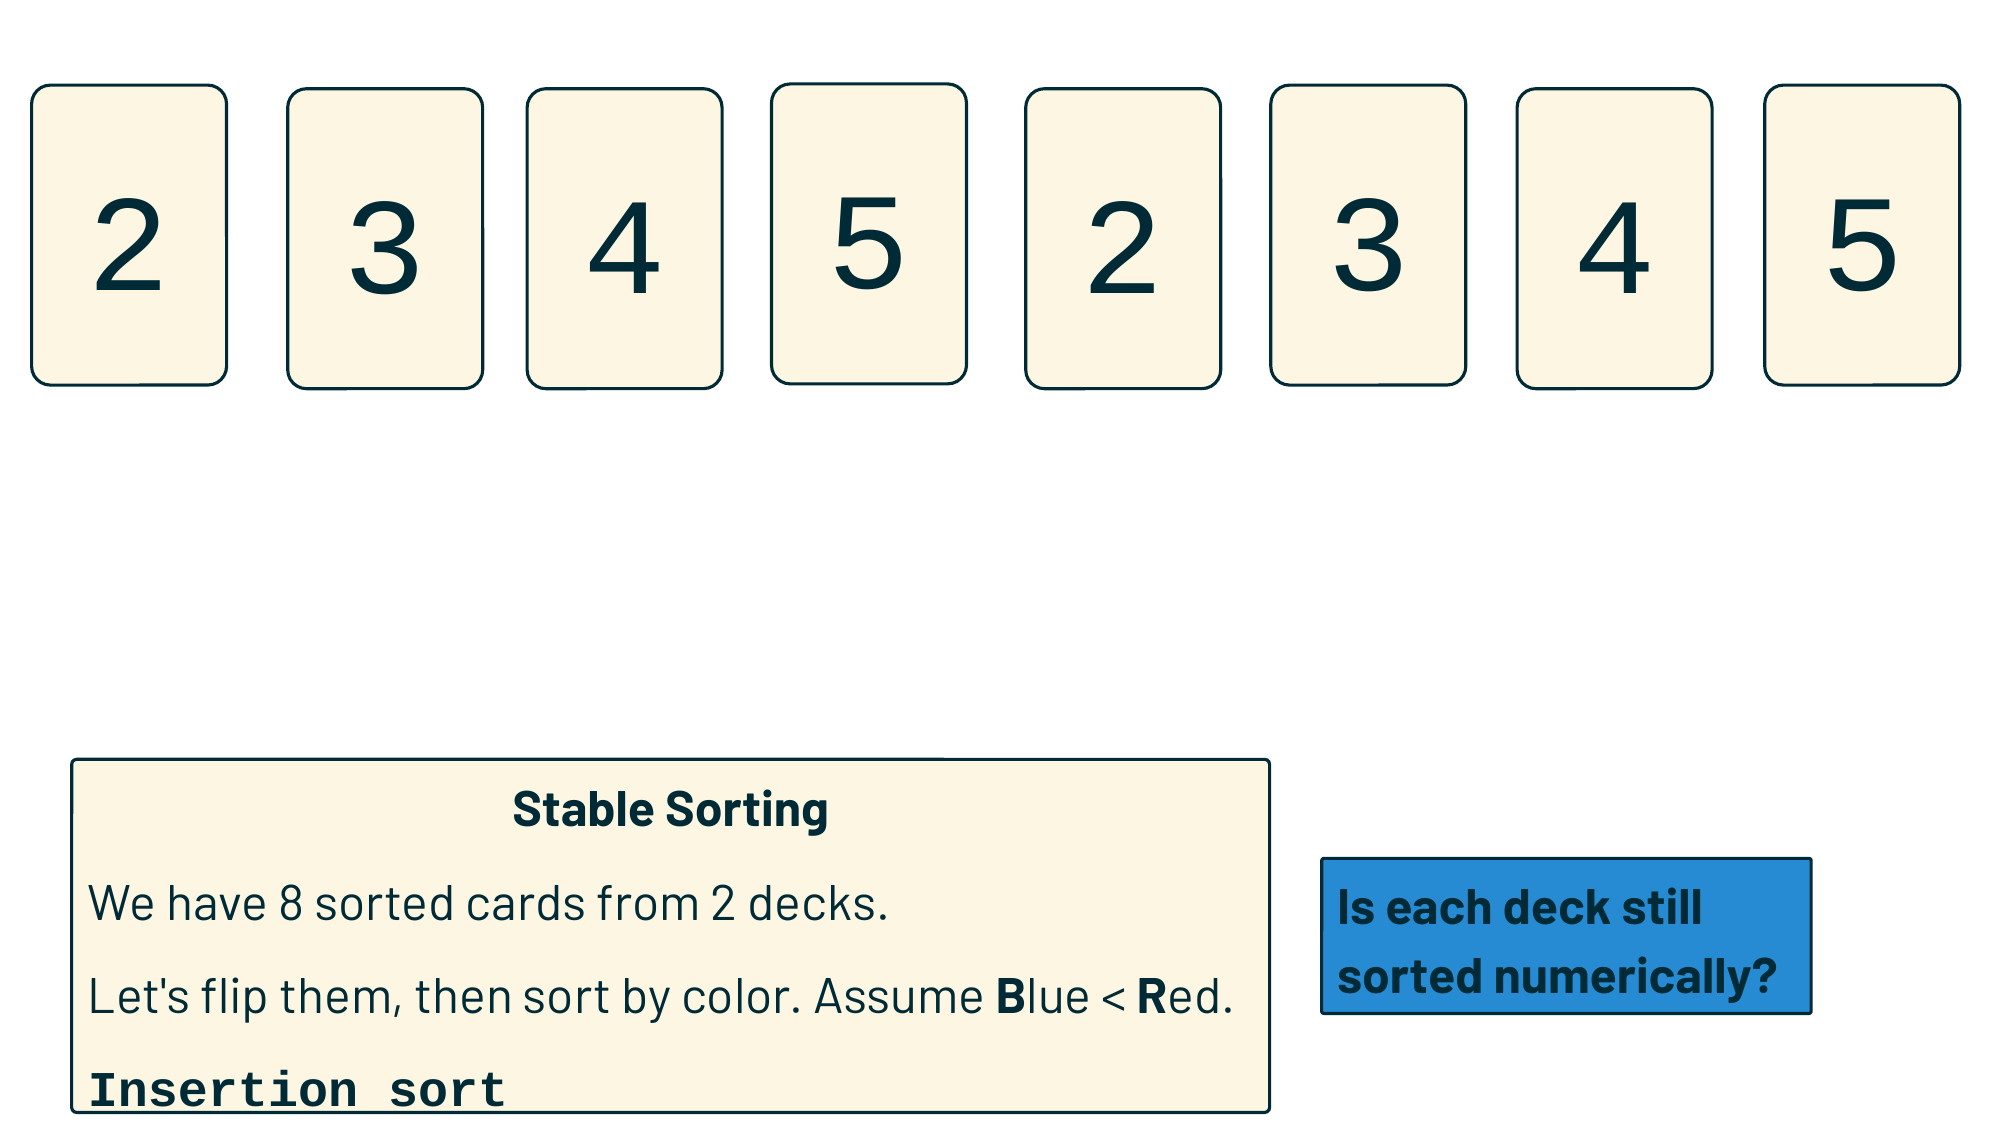

5
2
3
5
3
4
2
4
Stable Sorting
We have 8 sorted cards from 2 decks.
Let's flip them, then sort by color. Assume Blue < Red.
Insertion sort
Is each deck still sorted numerically?